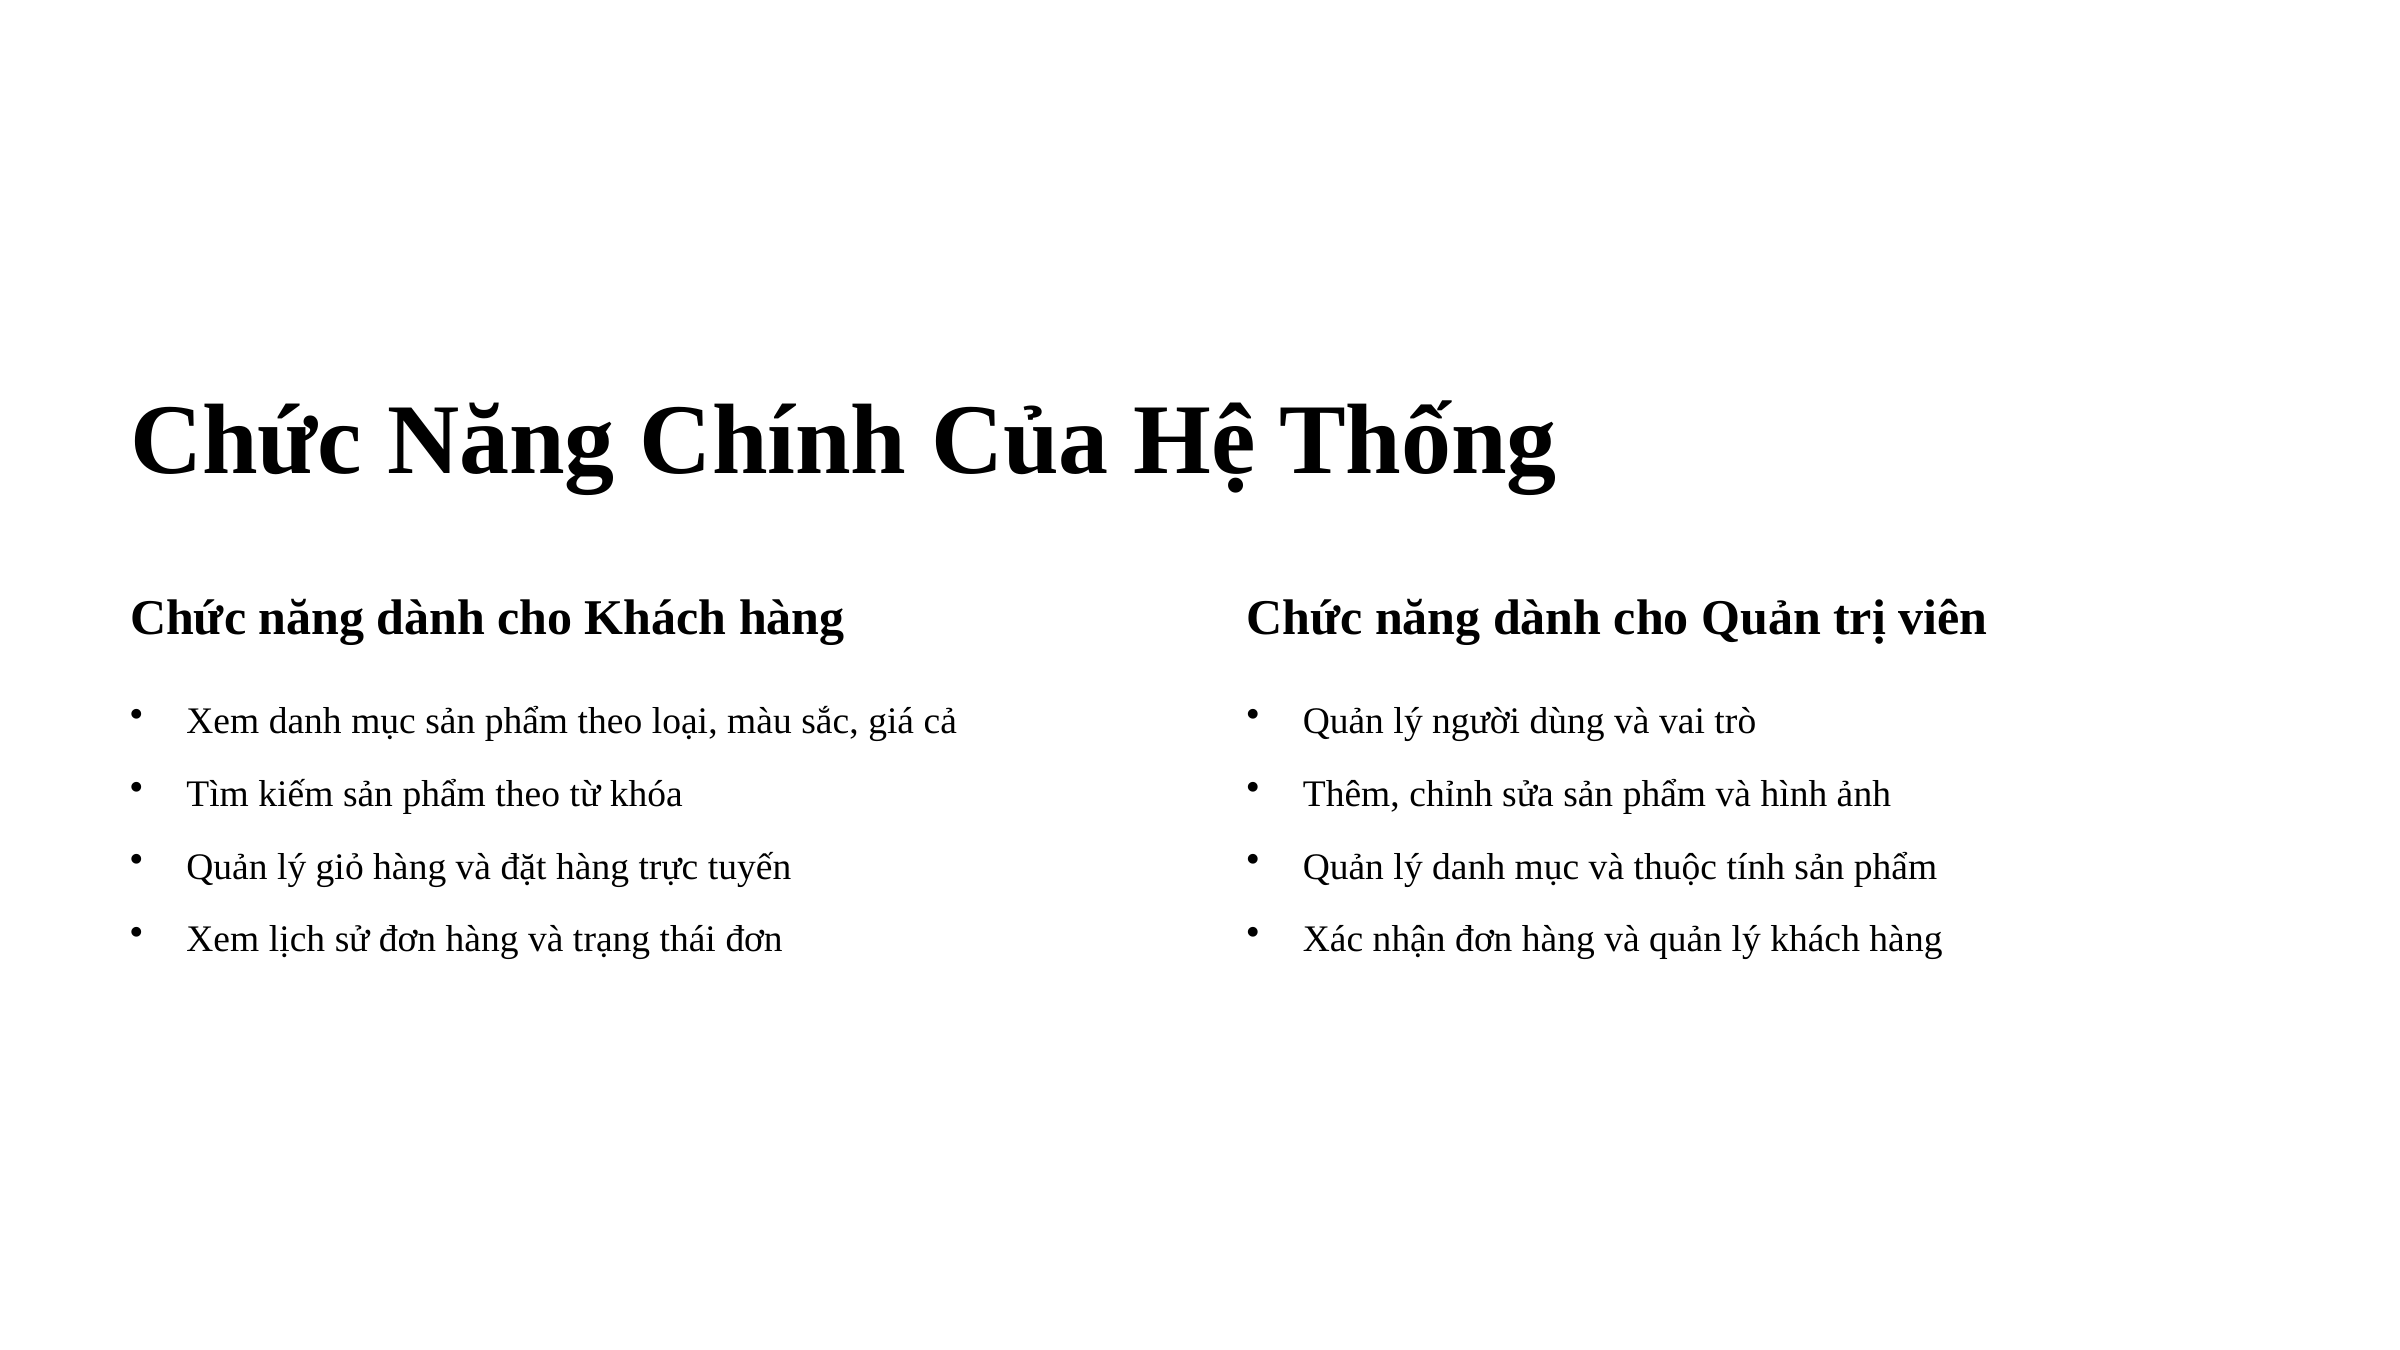

Chức Năng Chính Của Hệ Thống
Chức năng dành cho Khách hàng
Chức năng dành cho Quản trị viên
Xem danh mục sản phẩm theo loại, màu sắc, giá cả
Quản lý người dùng và vai trò
Tìm kiếm sản phẩm theo từ khóa
Thêm, chỉnh sửa sản phẩm và hình ảnh
Quản lý giỏ hàng và đặt hàng trực tuyến
Quản lý danh mục và thuộc tính sản phẩm
Xem lịch sử đơn hàng và trạng thái đơn
Xác nhận đơn hàng và quản lý khách hàng